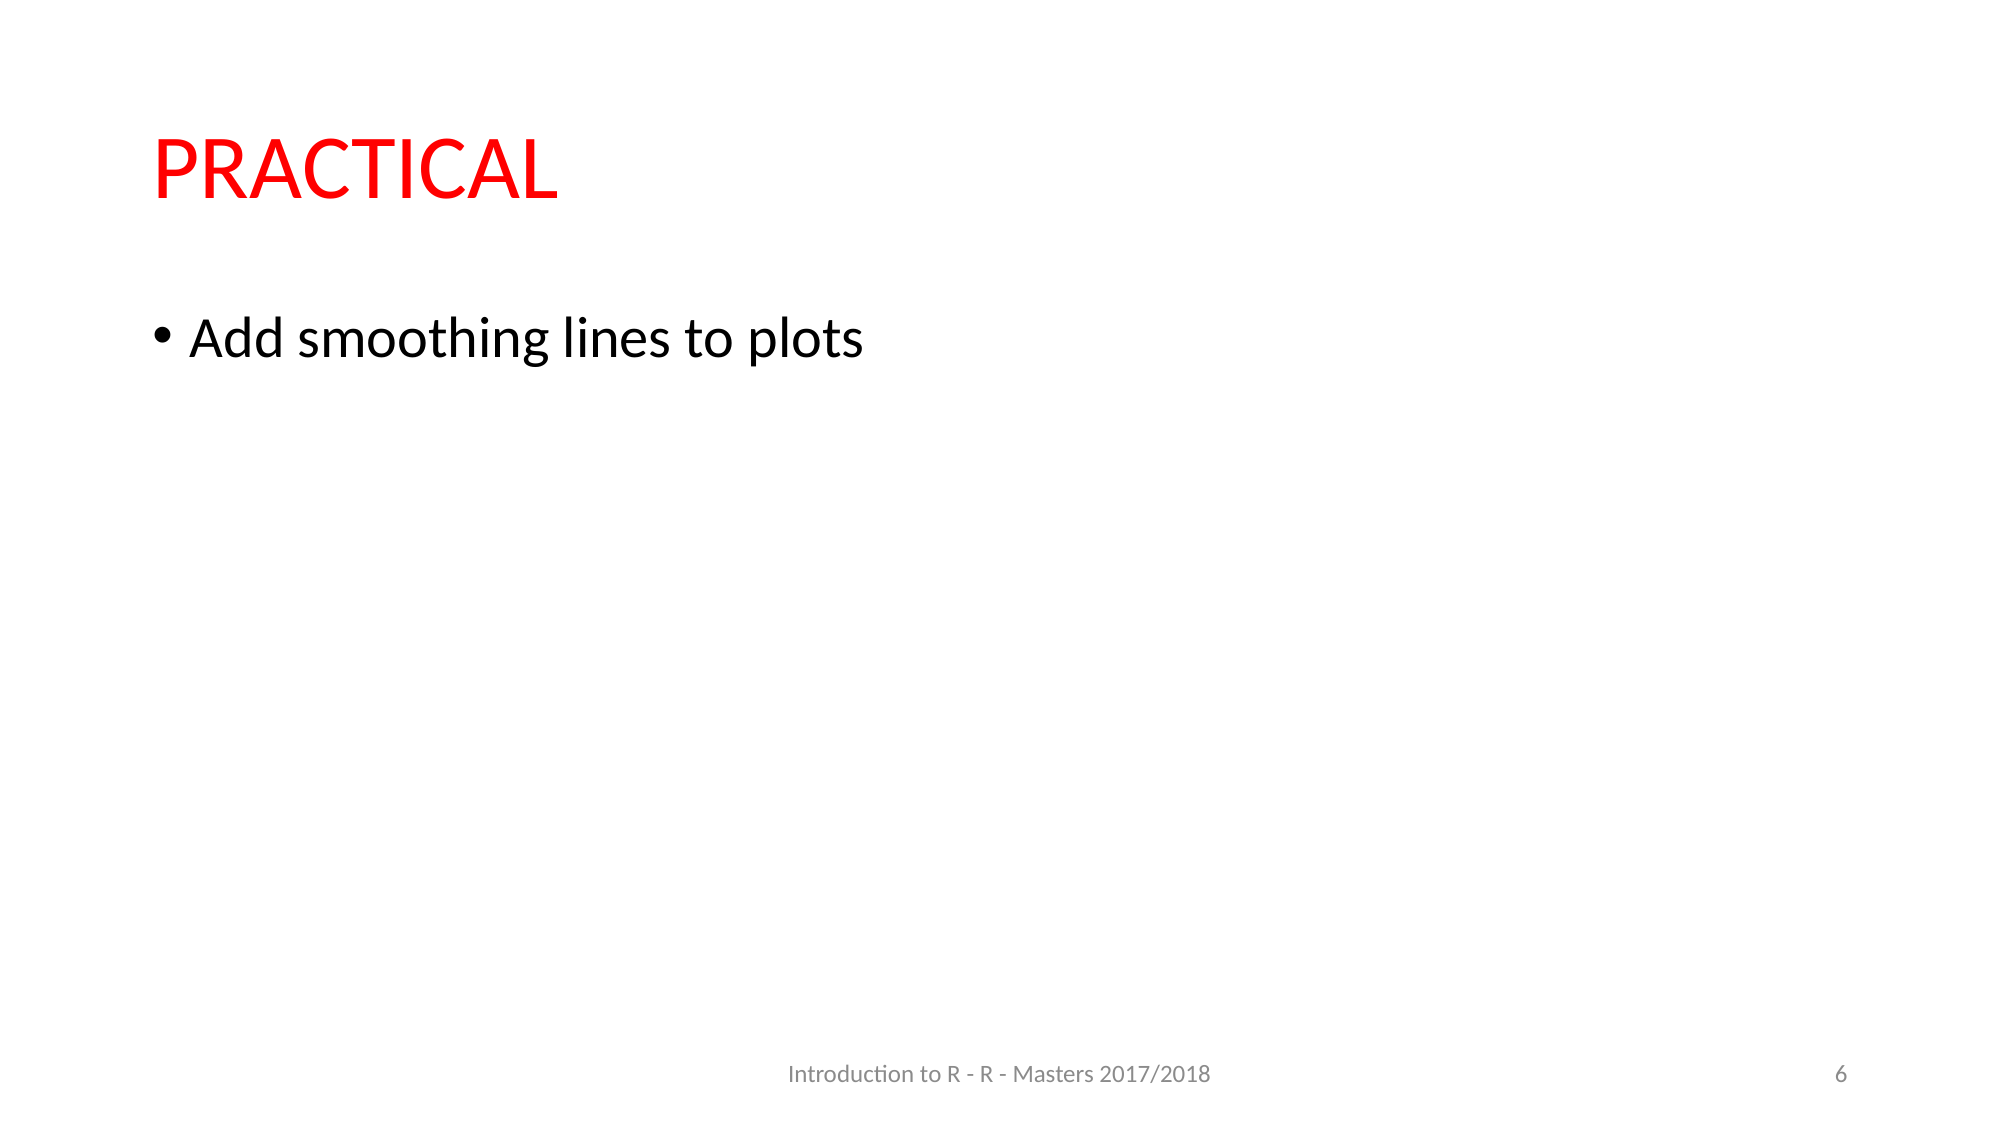

# PRACTICAL
Add smoothing lines to plots
Introduction to R - R - Masters 2017/2018
6